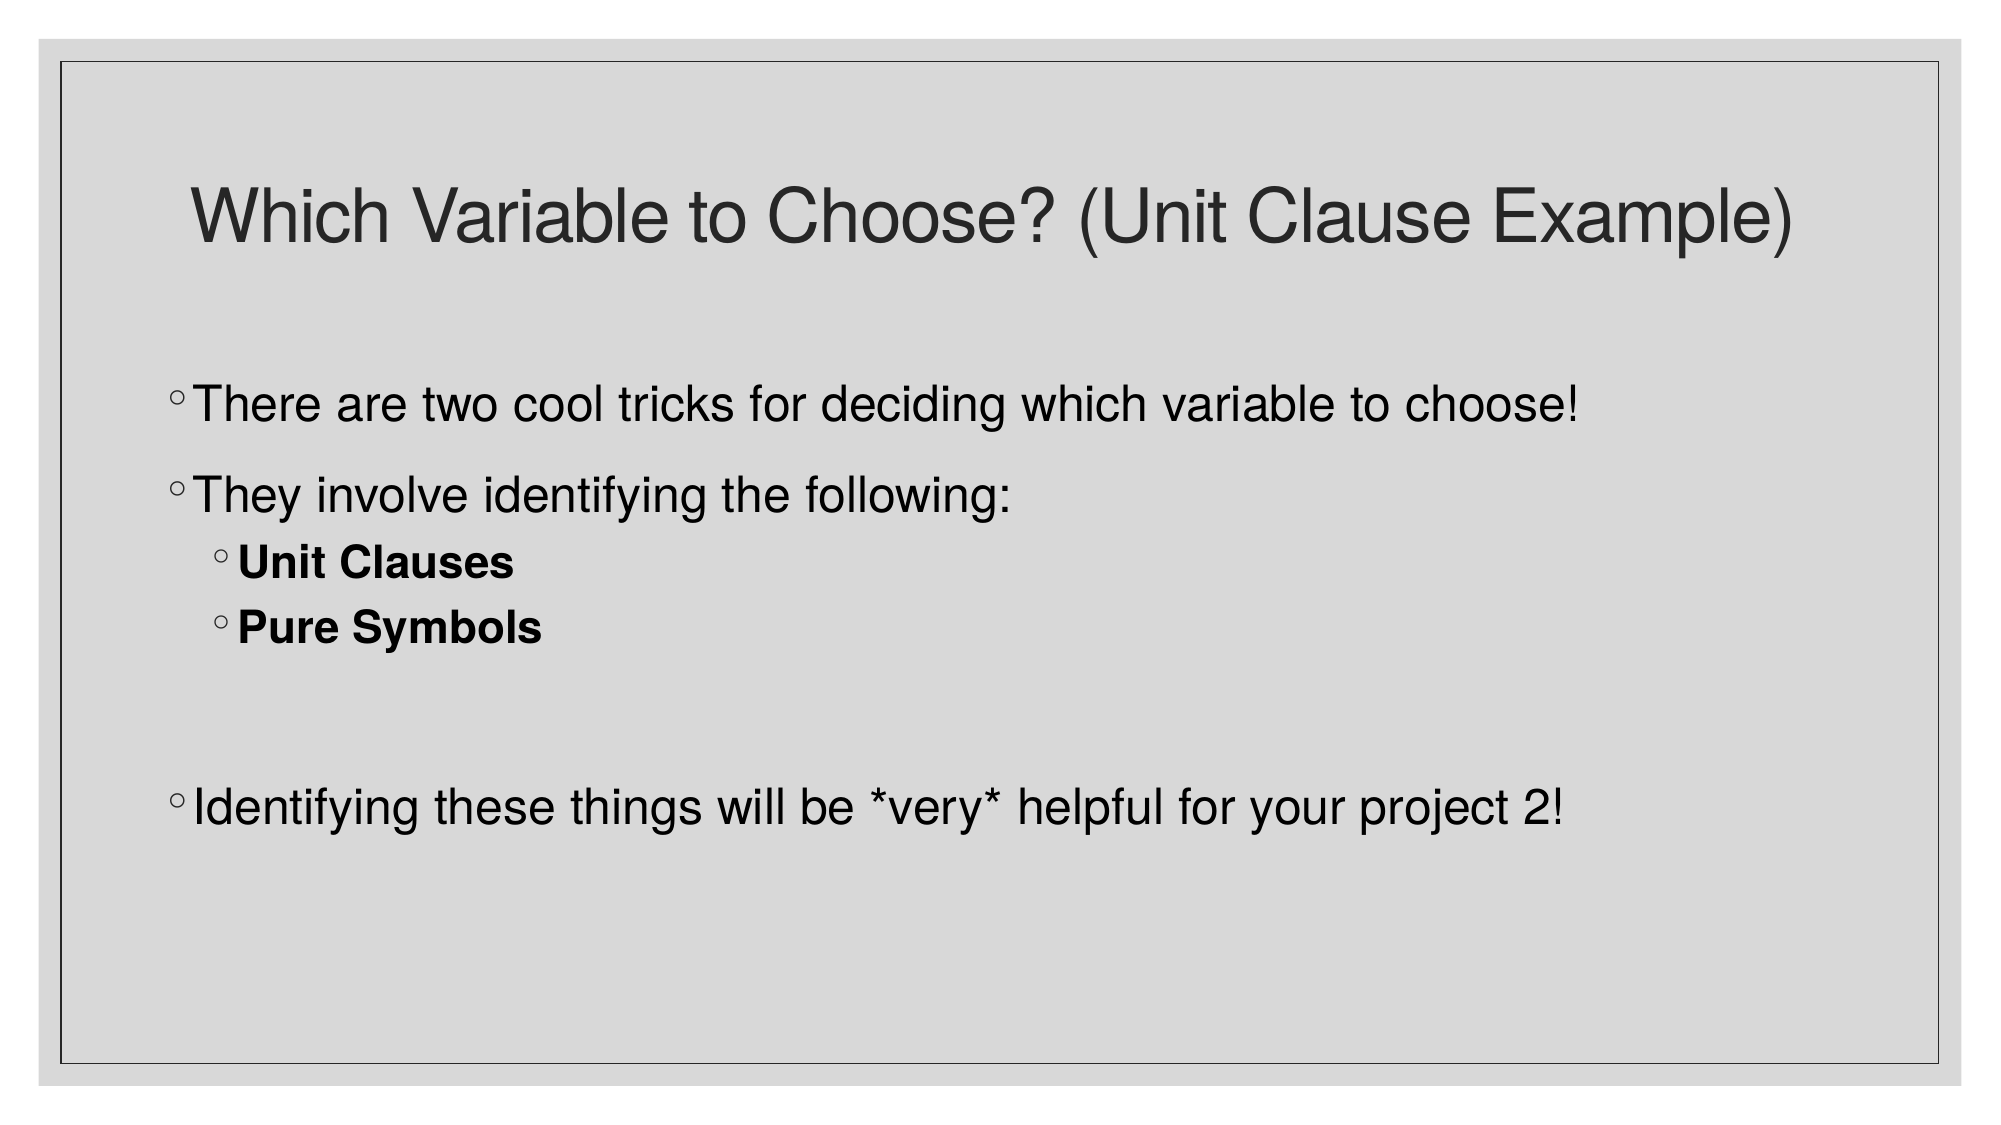

# Which Variable to Choose? (Unit Clause Example)
There are two cool tricks for deciding which variable to choose!
They involve identifying the following:
Unit Clauses
Pure Symbols

Identifying these things will be *very* helpful for your project 2!